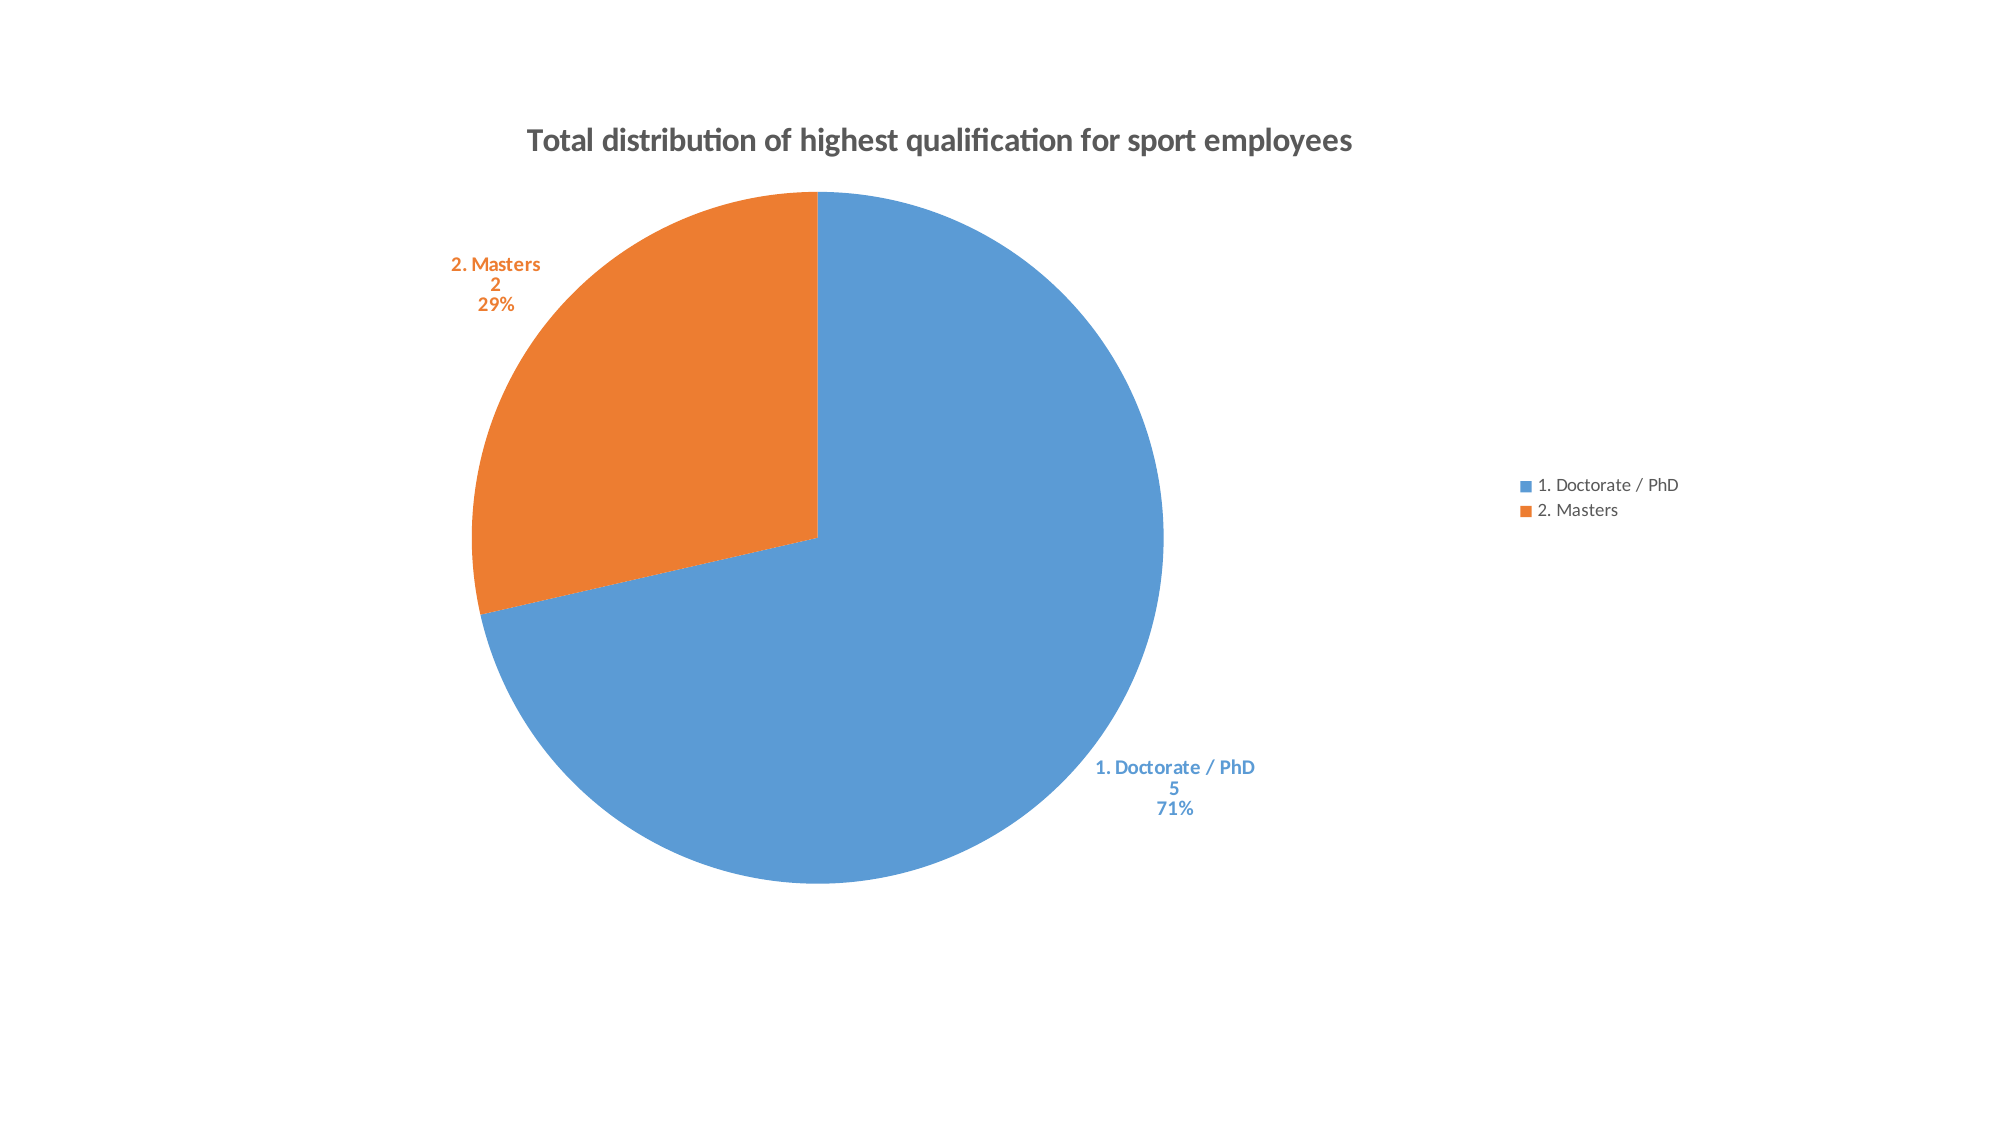

### Chart: Total distribution of highest qualification for sport employees

| Category | Total |
|---|---|
| 1. Doctorate / PhD | 5.0 |
| 2. Masters | 2.0 |